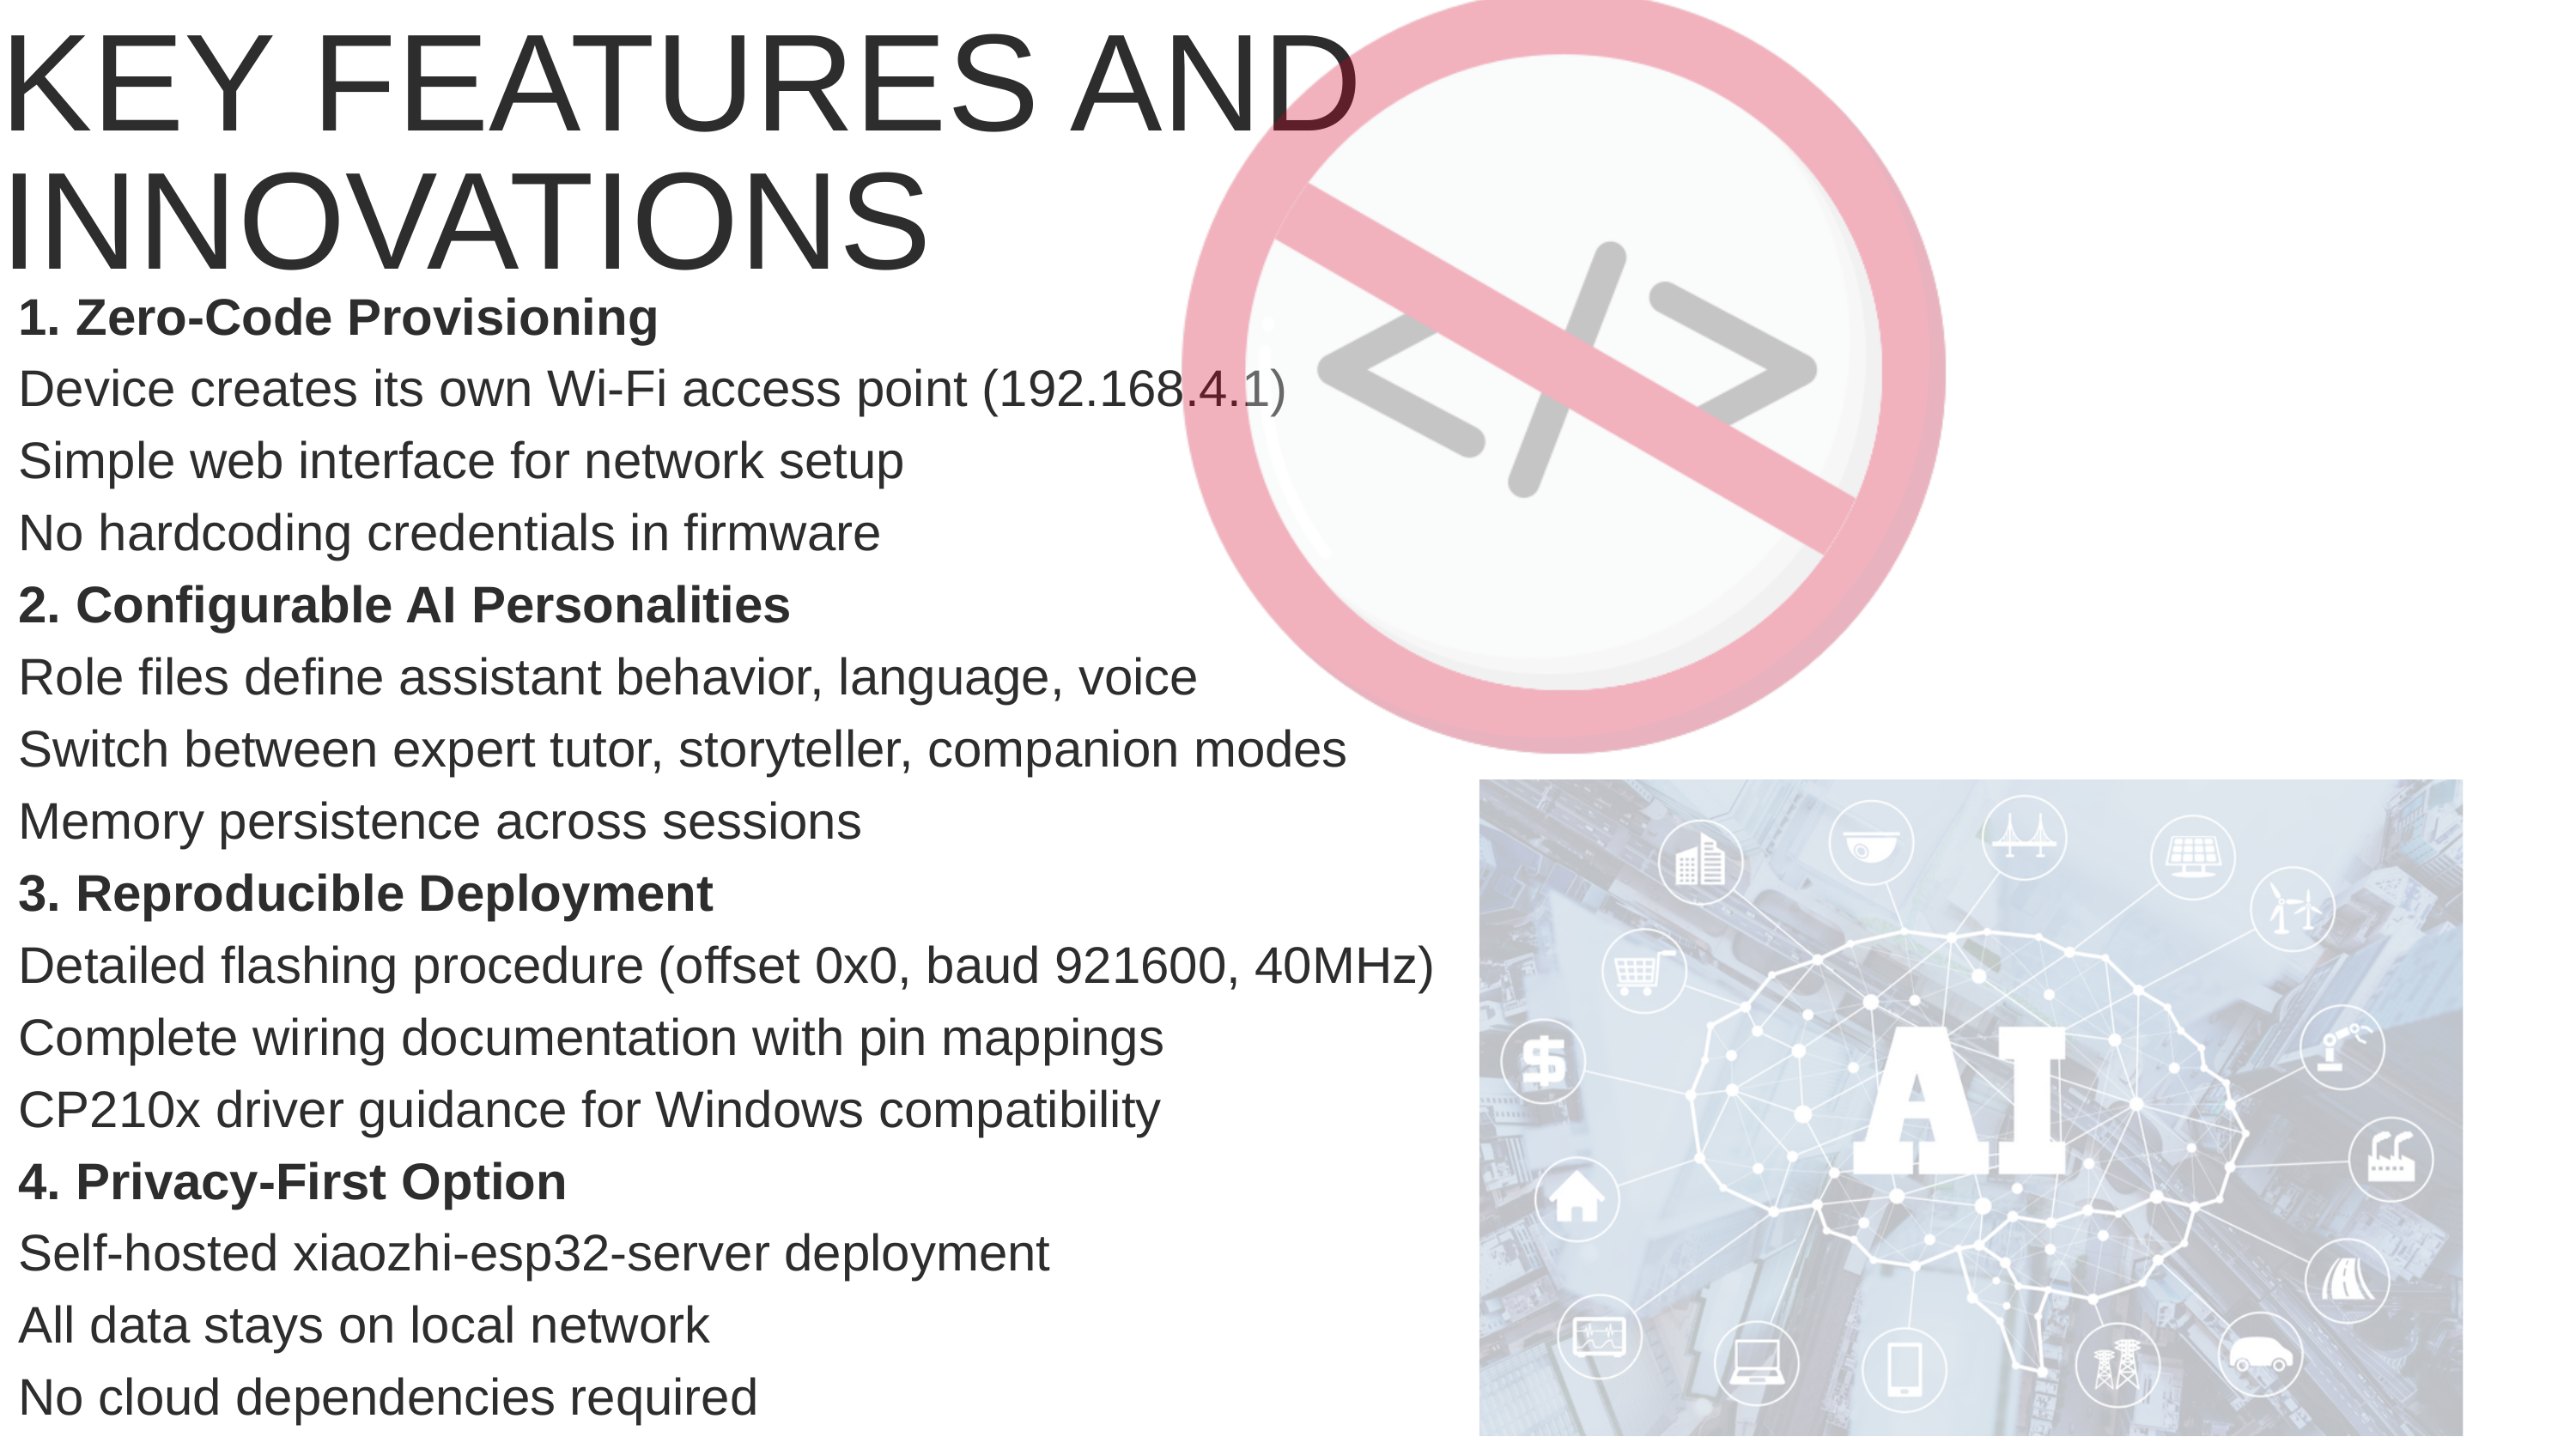

KEY FEATURES AND INNOVATIONS
1. Zero-Code Provisioning
Device creates its own Wi-Fi access point (192.168.4.1)
Simple web interface for network setup
No hardcoding credentials in firmware
2. Configurable AI Personalities
Role files define assistant behavior, language, voice
Switch between expert tutor, storyteller, companion modes
Memory persistence across sessions
3. Reproducible Deployment
Detailed flashing procedure (offset 0x0, baud 921600, 40MHz)
Complete wiring documentation with pin mappings
CP210x driver guidance for Windows compatibility
4. Privacy-First Option
Self-hosted xiaozhi-esp32-server deployment
All data stays on local network
No cloud dependencies required